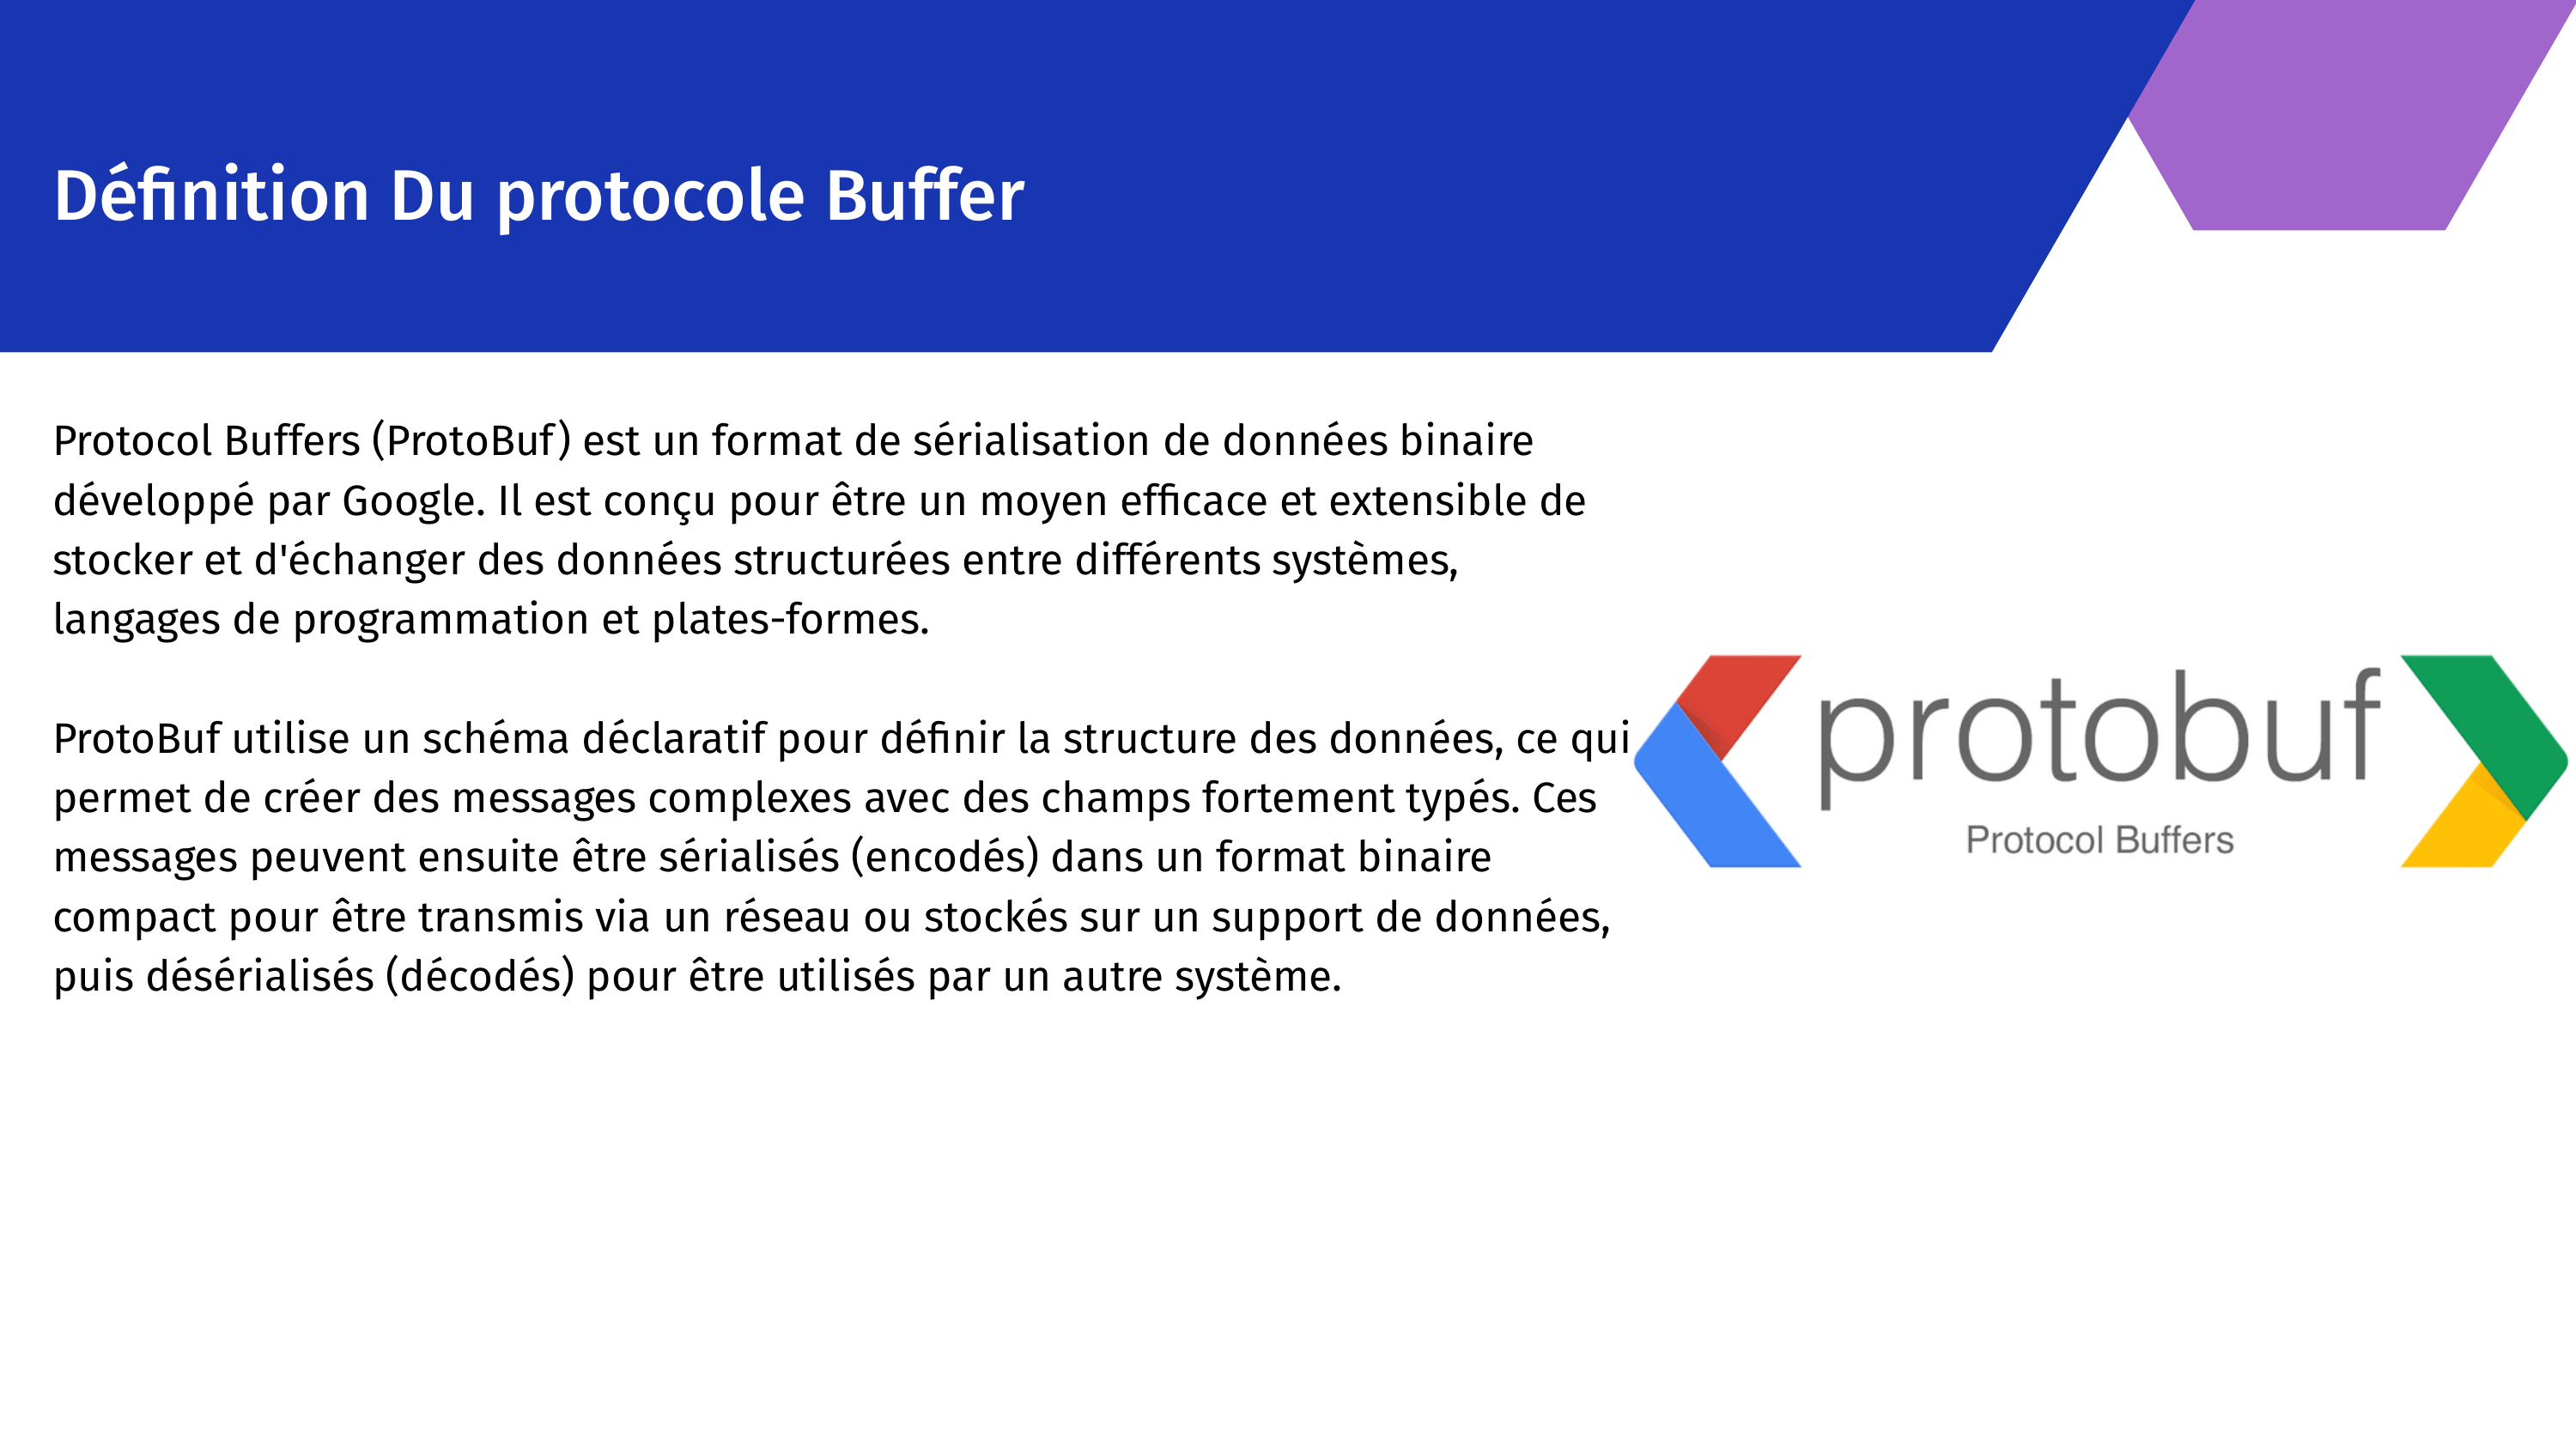

Définition Du protocole Buffer
Protocol Buffers (ProtoBuf) est un format de sérialisation de données binaire développé par Google. Il est conçu pour être un moyen efficace et extensible de stocker et d'échanger des données structurées entre différents systèmes, langages de programmation et plates-formes.

ProtoBuf utilise un schéma déclaratif pour définir la structure des données, ce qui permet de créer des messages complexes avec des champs fortement typés. Ces messages peuvent ensuite être sérialisés (encodés) dans un format binaire compact pour être transmis via un réseau ou stockés sur un support de données, puis désérialisés (décodés) pour être utilisés par un autre système.